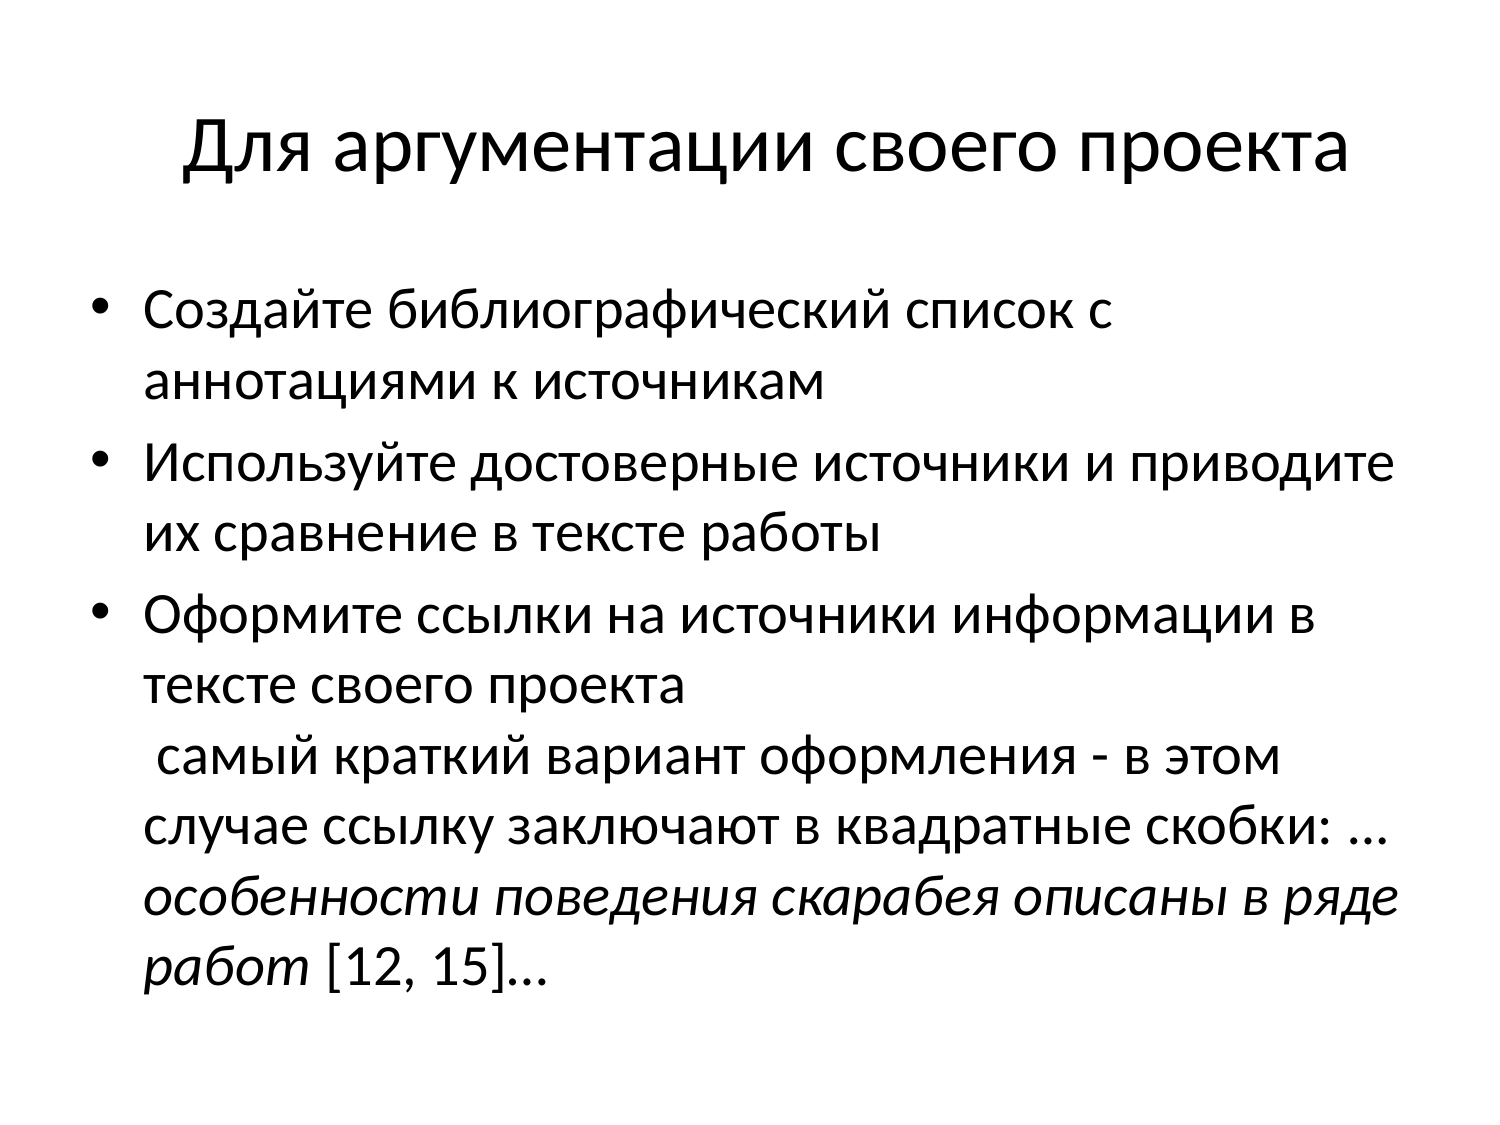

# Для аргументации своего проекта
Создайте библиографический список с аннотациями к источникам
Используйте достоверные источники и приводите их сравнение в тексте работы
Оформите ссылки на источники информации в тексте своего проекта                                                        самый краткий вариант оформления - в этом случае ссылку заключают в квадратные скобки: …особенности поведения скарабея описаны в ряде работ [12, 15]…